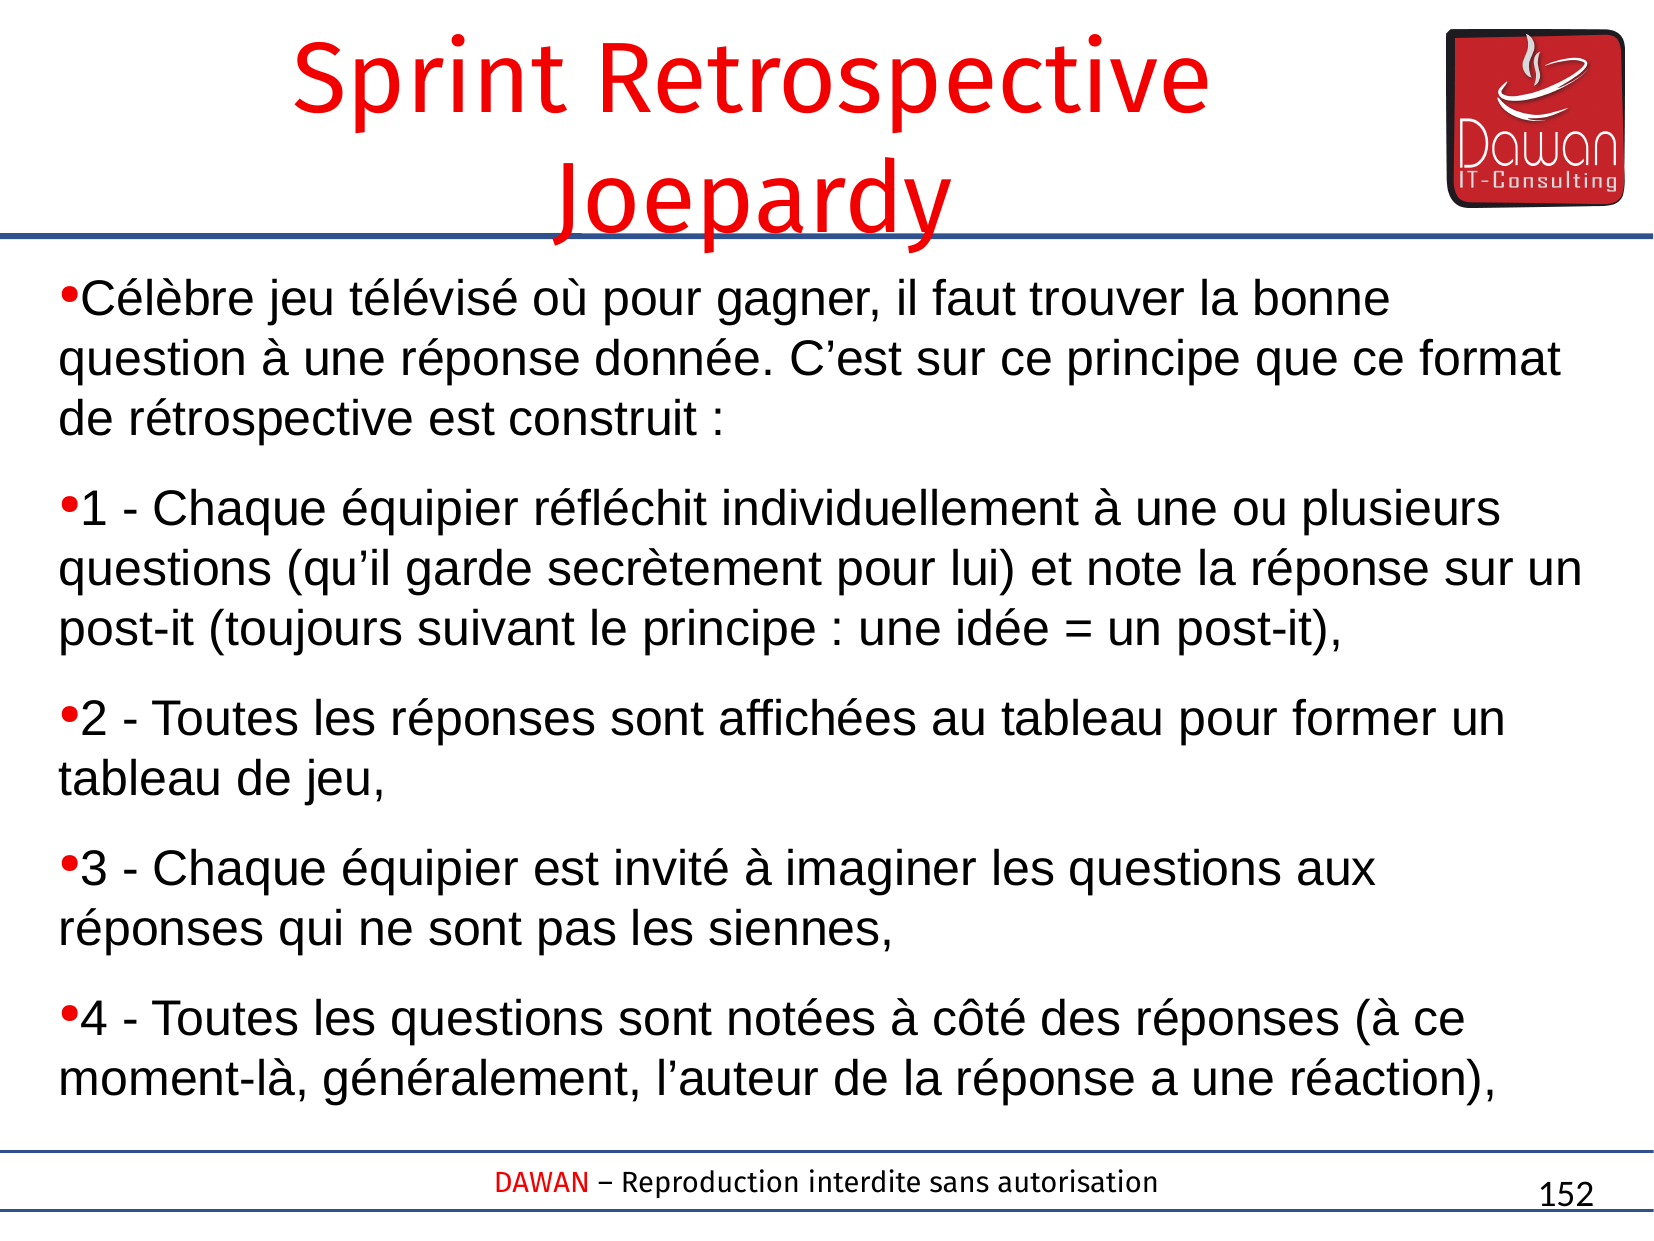

Sprint Retrospective
Joepardy
Célèbre jeu télévisé où pour gagner, il faut trouver la bonne question à une réponse donnée. C’est sur ce principe que ce format de rétrospective est construit :
1 - Chaque équipier réfléchit individuellement à une ou plusieurs questions (qu’il garde secrètement pour lui) et note la réponse sur un post-it (toujours suivant le principe : une idée = un post-it),
2 - Toutes les réponses sont affichées au tableau pour former un tableau de jeu,
3 - Chaque équipier est invité à imaginer les questions aux réponses qui ne sont pas les siennes,
4 - Toutes les questions sont notées à côté des réponses (à ce moment-là, généralement, l’auteur de la réponse a une réaction),

152